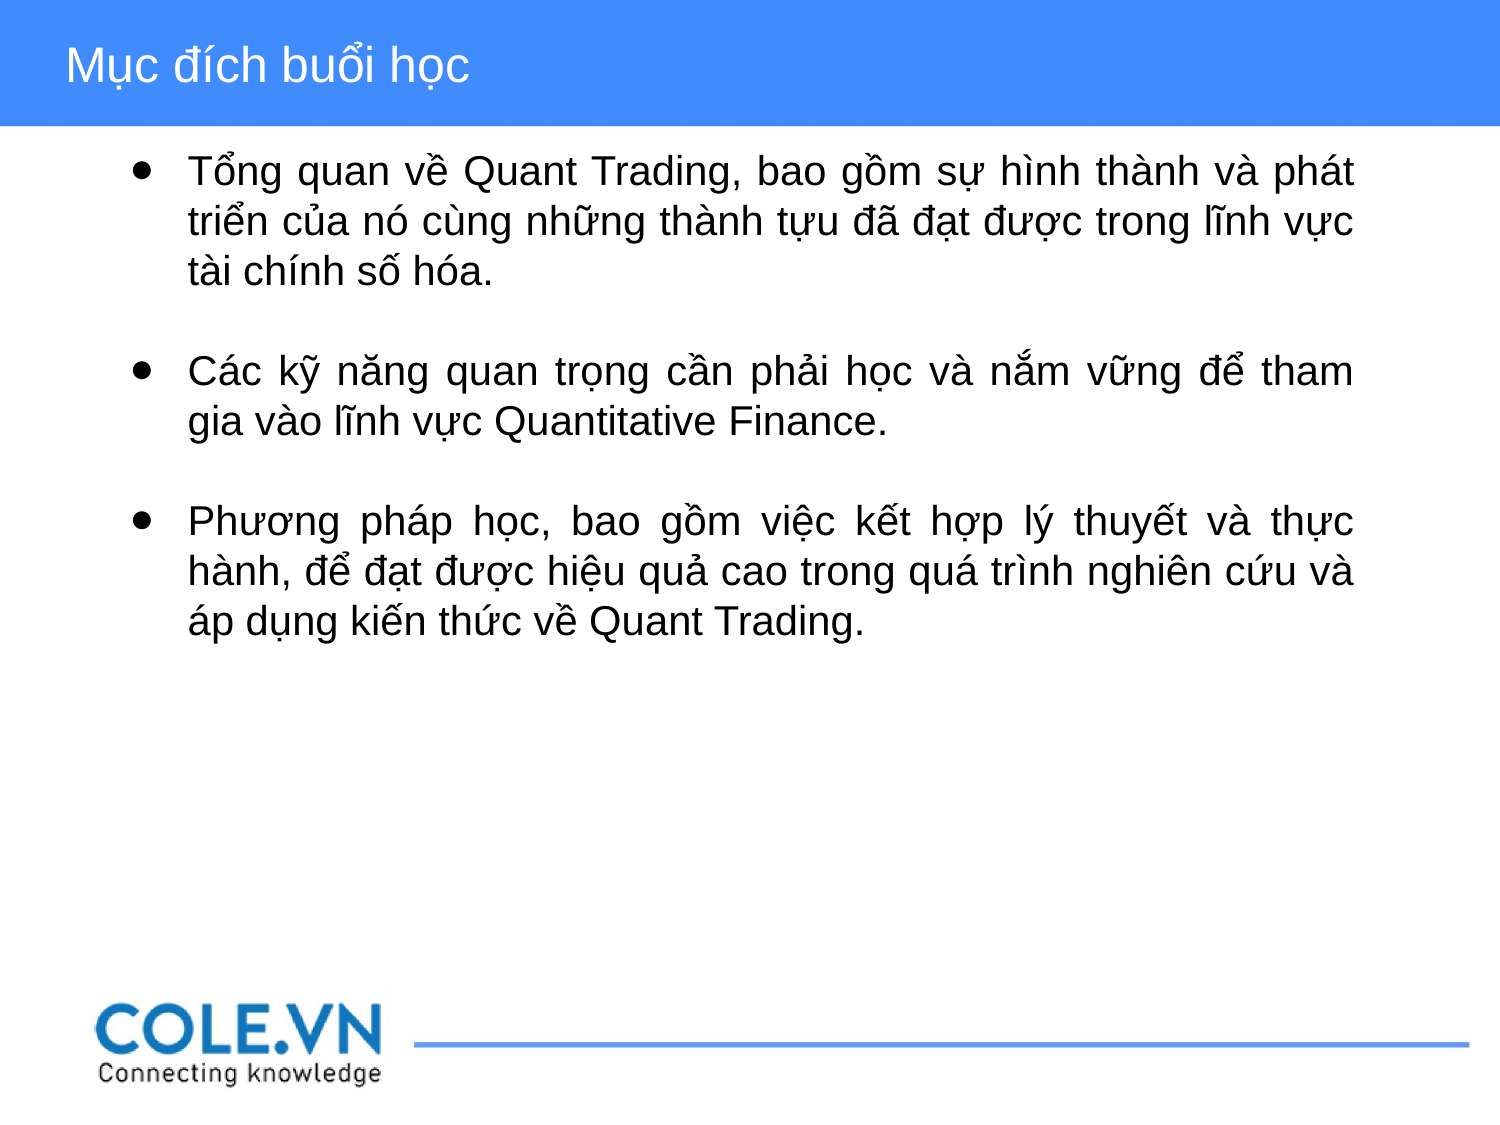

Mục đích buổi học
Tổng quan về Quant Trading, bao gồm sự hình thành và phát triển của nó cùng những thành tựu đã đạt được trong lĩnh vực tài chính số hóa.

Các kỹ năng quan trọng cần phải học và nắm vững để tham gia vào lĩnh vực Quantitative Finance.

Phương pháp học, bao gồm việc kết hợp lý thuyết và thực hành, để đạt được hiệu quả cao trong quá trình nghiên cứu và áp dụng kiến thức về Quant Trading.